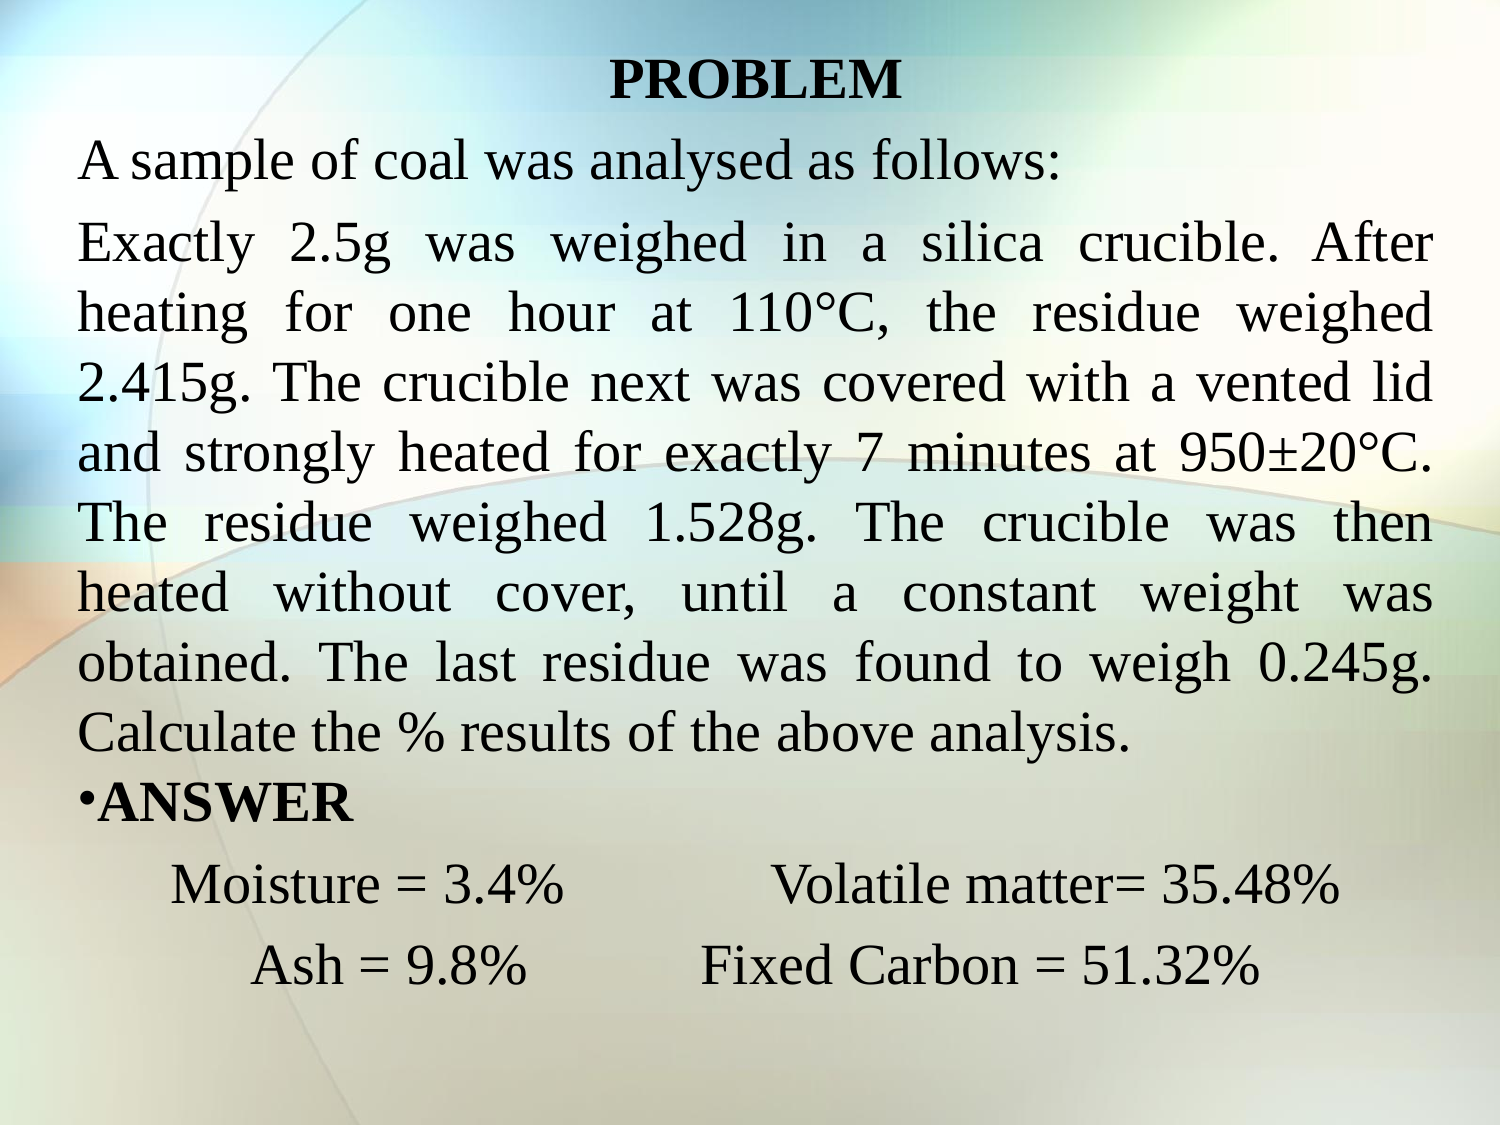

PROBLEM
A sample of coal was analysed as follows:
Exactly 2.5g was weighed in a silica crucible. After heating for one hour at 110°C, the residue weighed 2.415g. The crucible next was covered with a vented lid and strongly heated for exactly 7 minutes at 950±20°C. The residue weighed 1.528g. The crucible was then heated without cover, until a constant weight was obtained. The last residue was found to weigh 0.245g. Calculate the % results of the above analysis.
ANSWER
Moisture = 3.4%		Volatile matter= 35.48%
Ash = 9.8%		Fixed Carbon = 51.32%